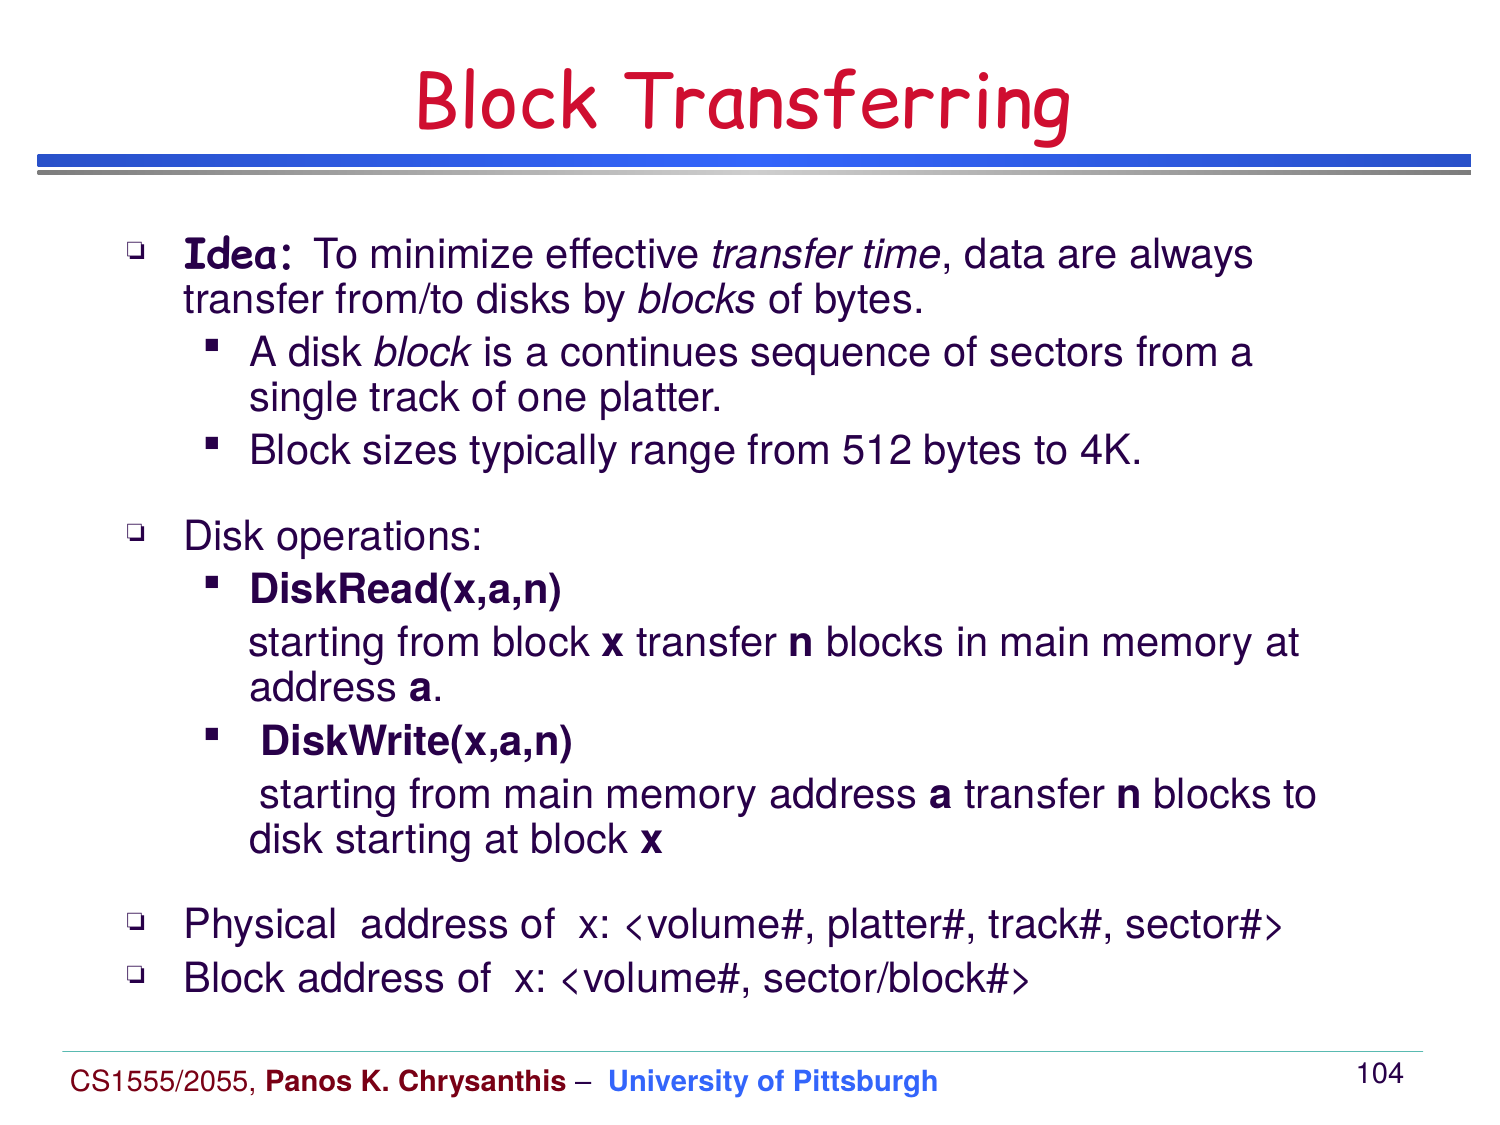

# Block Transferring
Idea: To minimize effective transfer time, data are always transfer from/to disks by blocks of bytes.
A disk block is a continues sequence of sectors from a single track of one platter.
Block sizes typically range from 512 bytes to 4K.

Disk operations:
DiskRead(x,a,n)
    starting from block x transfer n blocks in main memory at address a.
 DiskWrite(x,a,n)
     starting from main memory address a transfer n blocks to disk starting at block x

Physical  address of  x: <volume#, platter#, track#, sector#>
Block address of  x: <volume#, sector/block#>